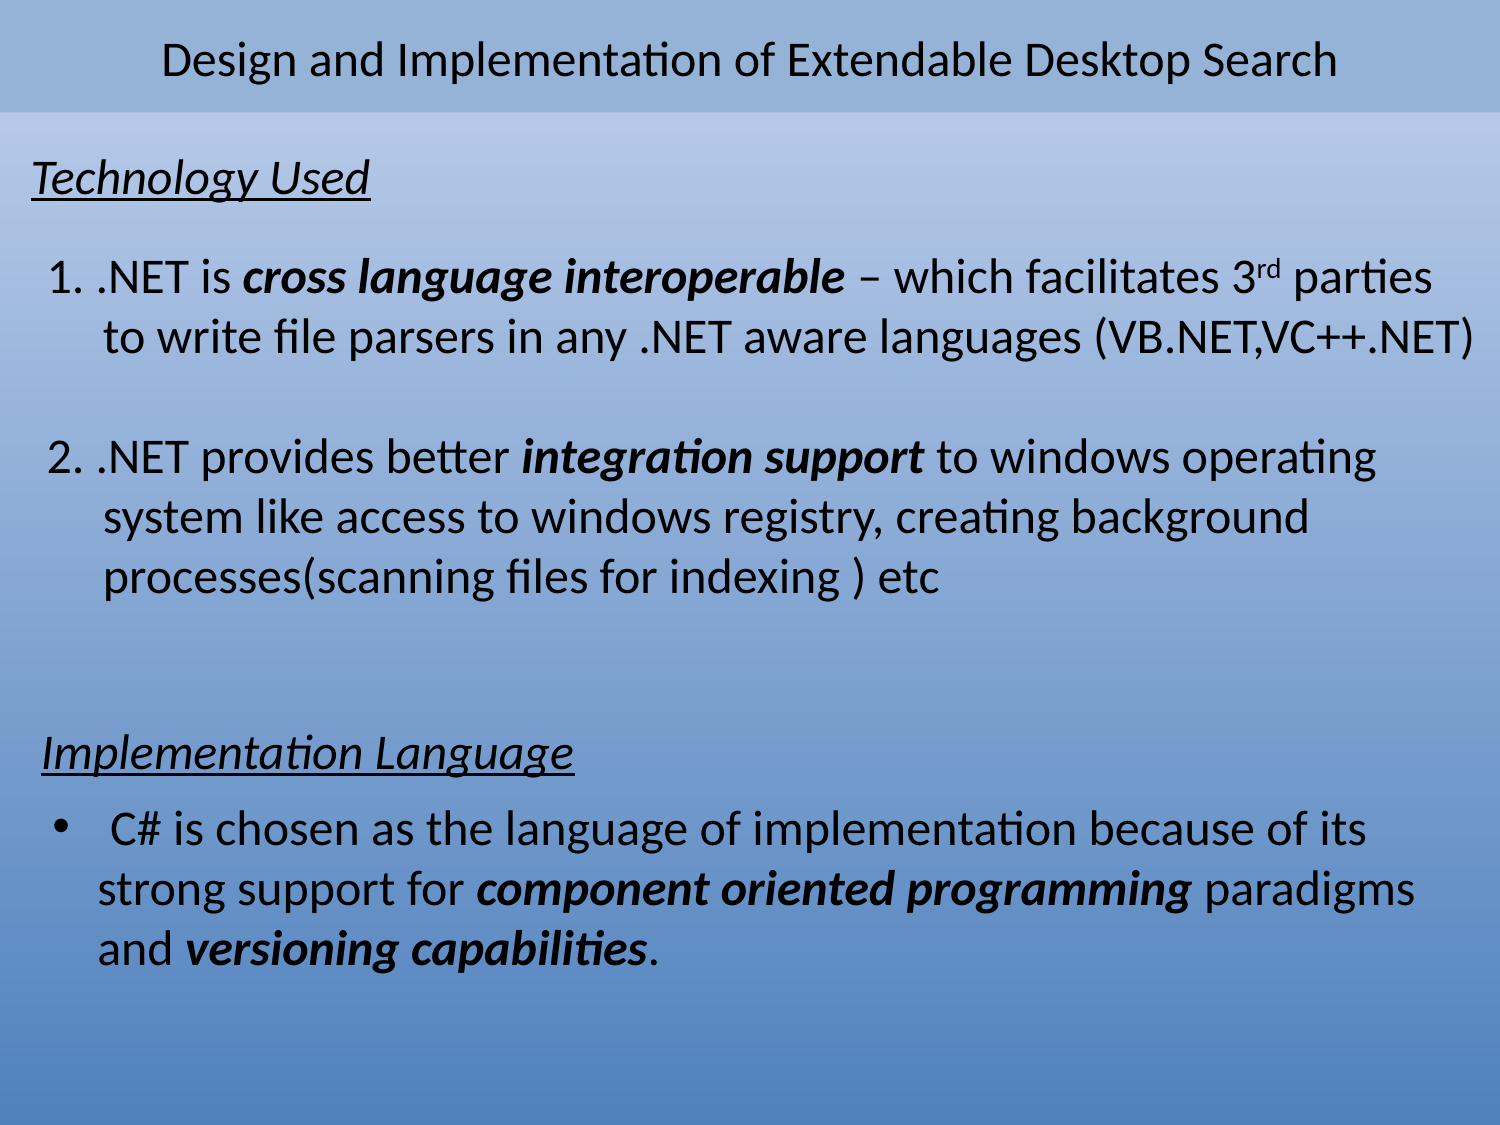

# Design and Implementation of Extendable Desktop Search
Technology Used
1. .NET is cross language interoperable – which facilitates 3rd parties
     to write file parsers in any .NET aware languages (VB.NET,VC++.NET)

2. .NET provides better integration support to windows operating
     system like access to windows registry, creating background
     processes(scanning files for indexing ) etc
Implementation Language
  C# is chosen as the language of implementation because of its
    strong support for component oriented programming paradigms
    and versioning capabilities.